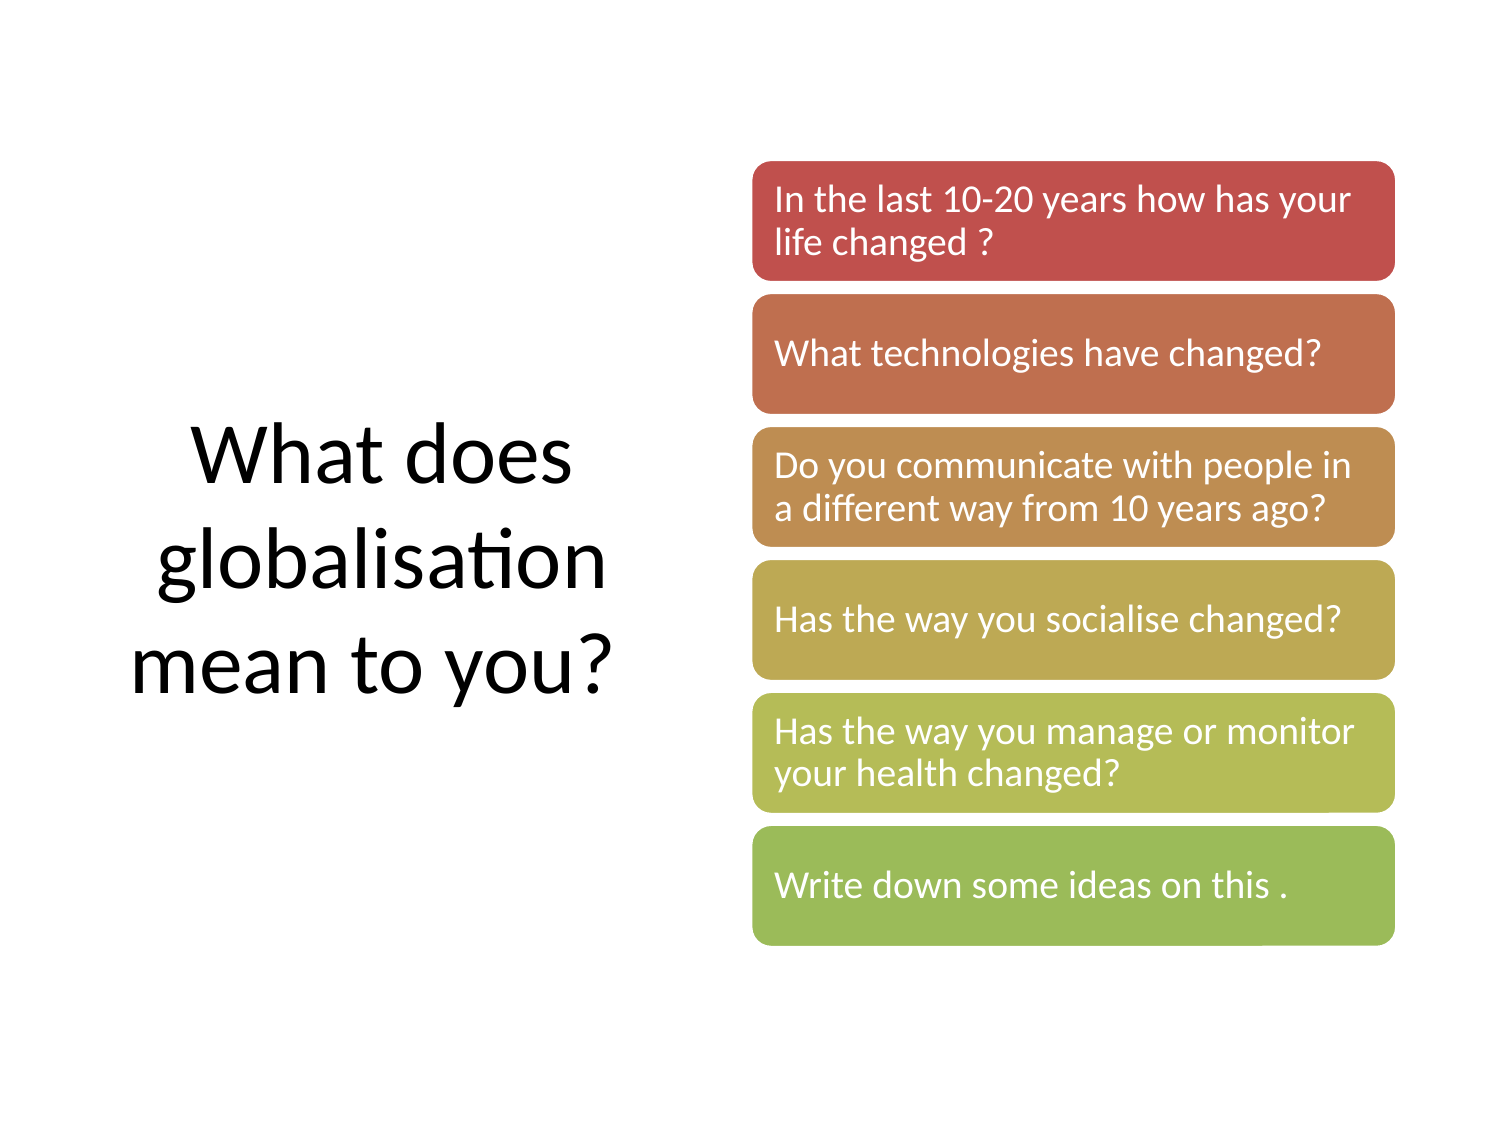

# What does globalisation mean to you?
In the last 10-20 years how has your life changed ?
What technologies have changed?
Do you communicate with people in a different way from 10 years ago?
Has the way you socialise changed?
Has the way you manage or monitor your health changed?
Write down some ideas on this .